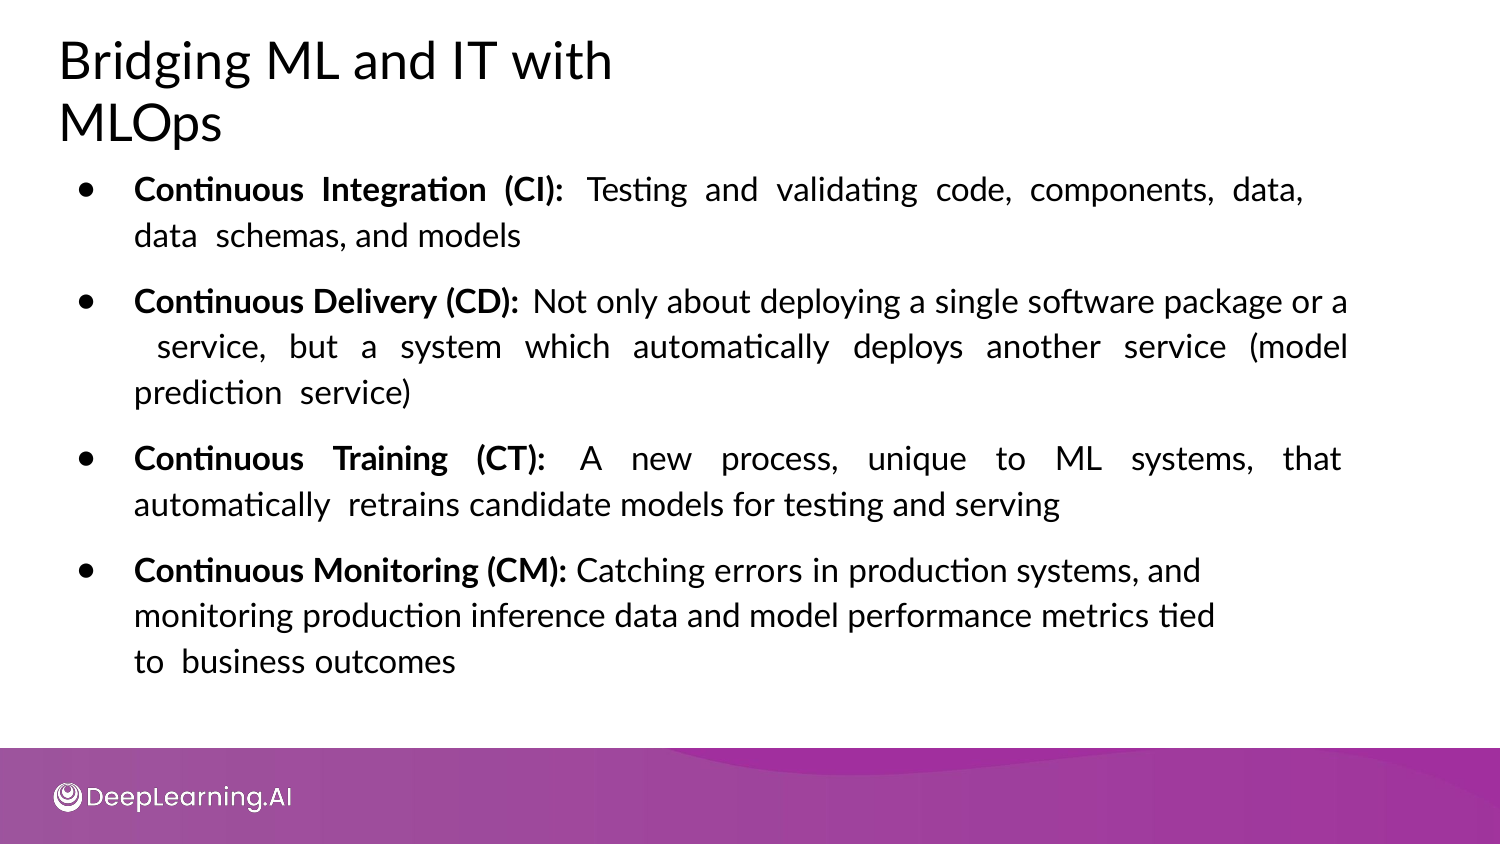

# Bridging ML and IT with MLOps
Continuous Integration (CI): Testing and validating code, components, data, data  schemas, and models
Continuous Delivery (CD): Not only about deploying a single software package or a  service, but a system which automatically deploys another service (model prediction  service)
Continuous Training (CT): A new process, unique to ML systems, that automatically  retrains candidate models for testing and serving
Continuous Monitoring (CM): Catching errors in production systems, and  monitoring production inference data and model performance metrics tied to  business outcomes